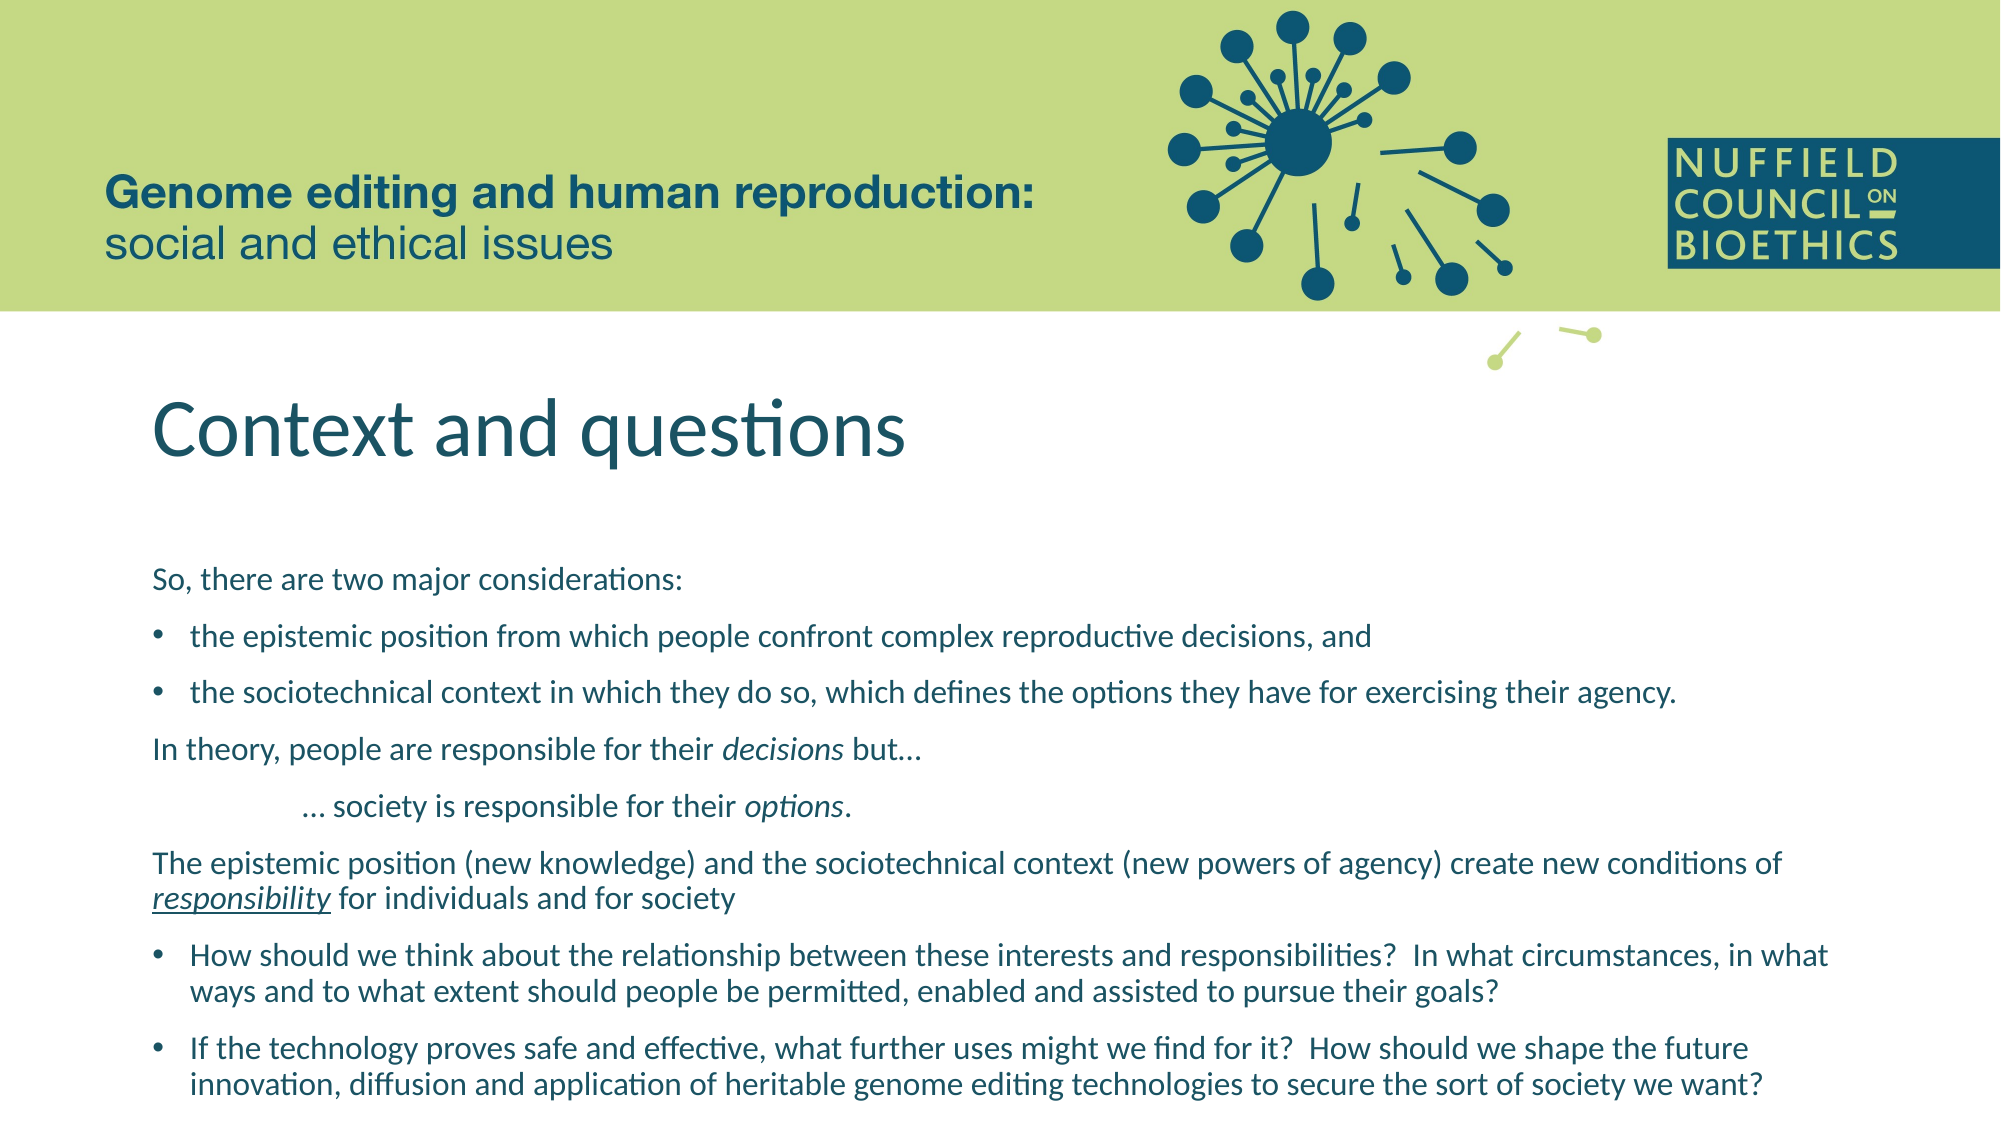

# Context and questions
So, there are two major considerations:
the epistemic position from which people confront complex reproductive decisions, and
the sociotechnical context in which they do so, which defines the options they have for exercising their agency.
In theory, people are responsible for their decisions but…
	… society is responsible for their options.
The epistemic position (new knowledge) and the sociotechnical context (new powers of agency) create new conditions of responsibility for individuals and for society
How should we think about the relationship between these interests and responsibilities?  In what circumstances, in what ways and to what extent should people be permitted, enabled and assisted to pursue their goals?
If the technology proves safe and effective, what further uses might we find for it?  How should we shape the future innovation, diffusion and application of heritable genome editing technologies to secure the sort of society we want?